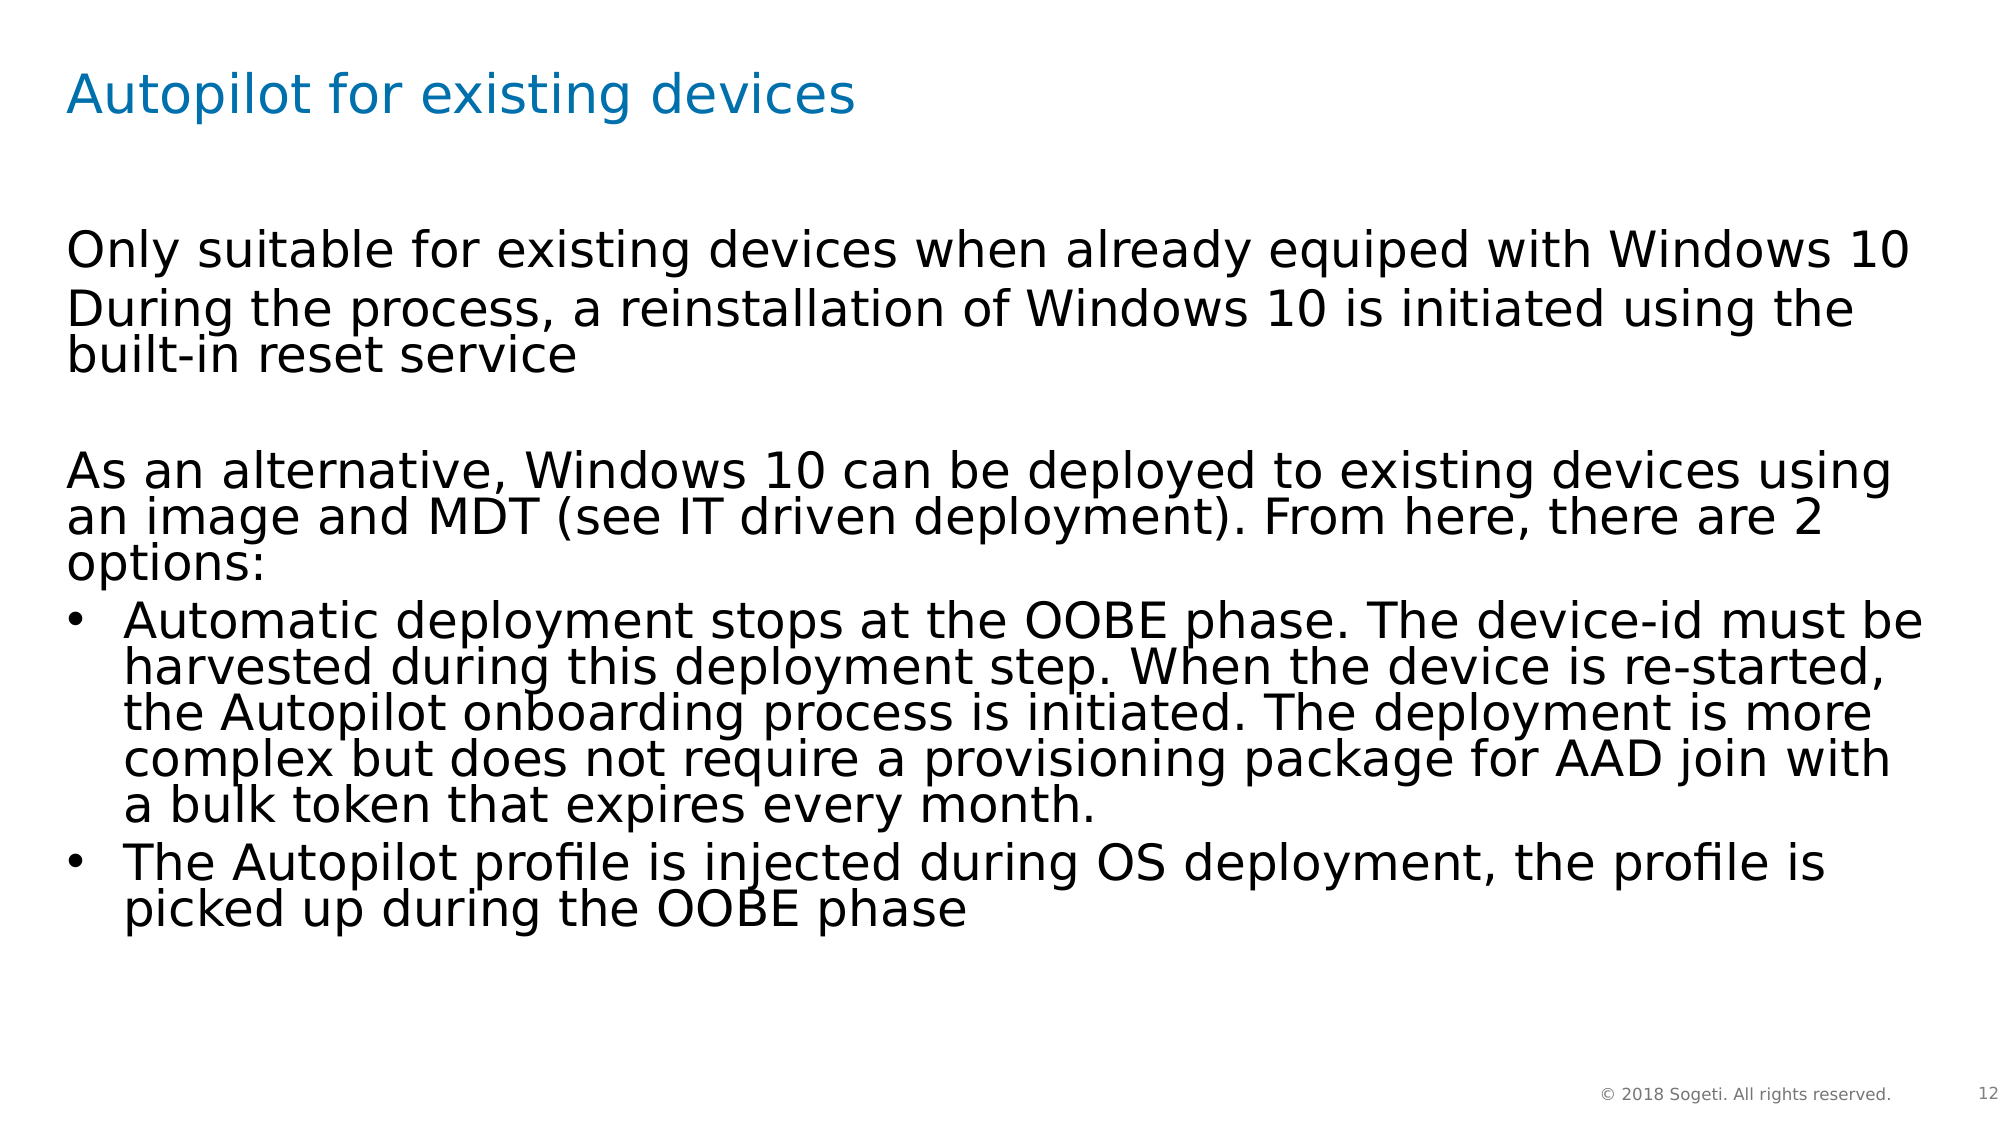

# Autopilot for existing devices
Only suitable for existing devices when already equiped with Windows 10
During the process, a reinstallation of Windows 10 is initiated using the built-in reset service

As an alternative, Windows 10 can be deployed to existing devices using an image and MDT (see IT driven deployment). From here, there are 2 options:
Automatic deployment stops at the OOBE phase. The device-id must be harvested during this deployment step. When the device is re-started, the Autopilot onboarding process is initiated. The deployment is more complex but does not require a provisioning package for AAD join with a bulk token that expires every month.
The Autopilot profile is injected during OS deployment, the profile is picked up during the OOBE phase